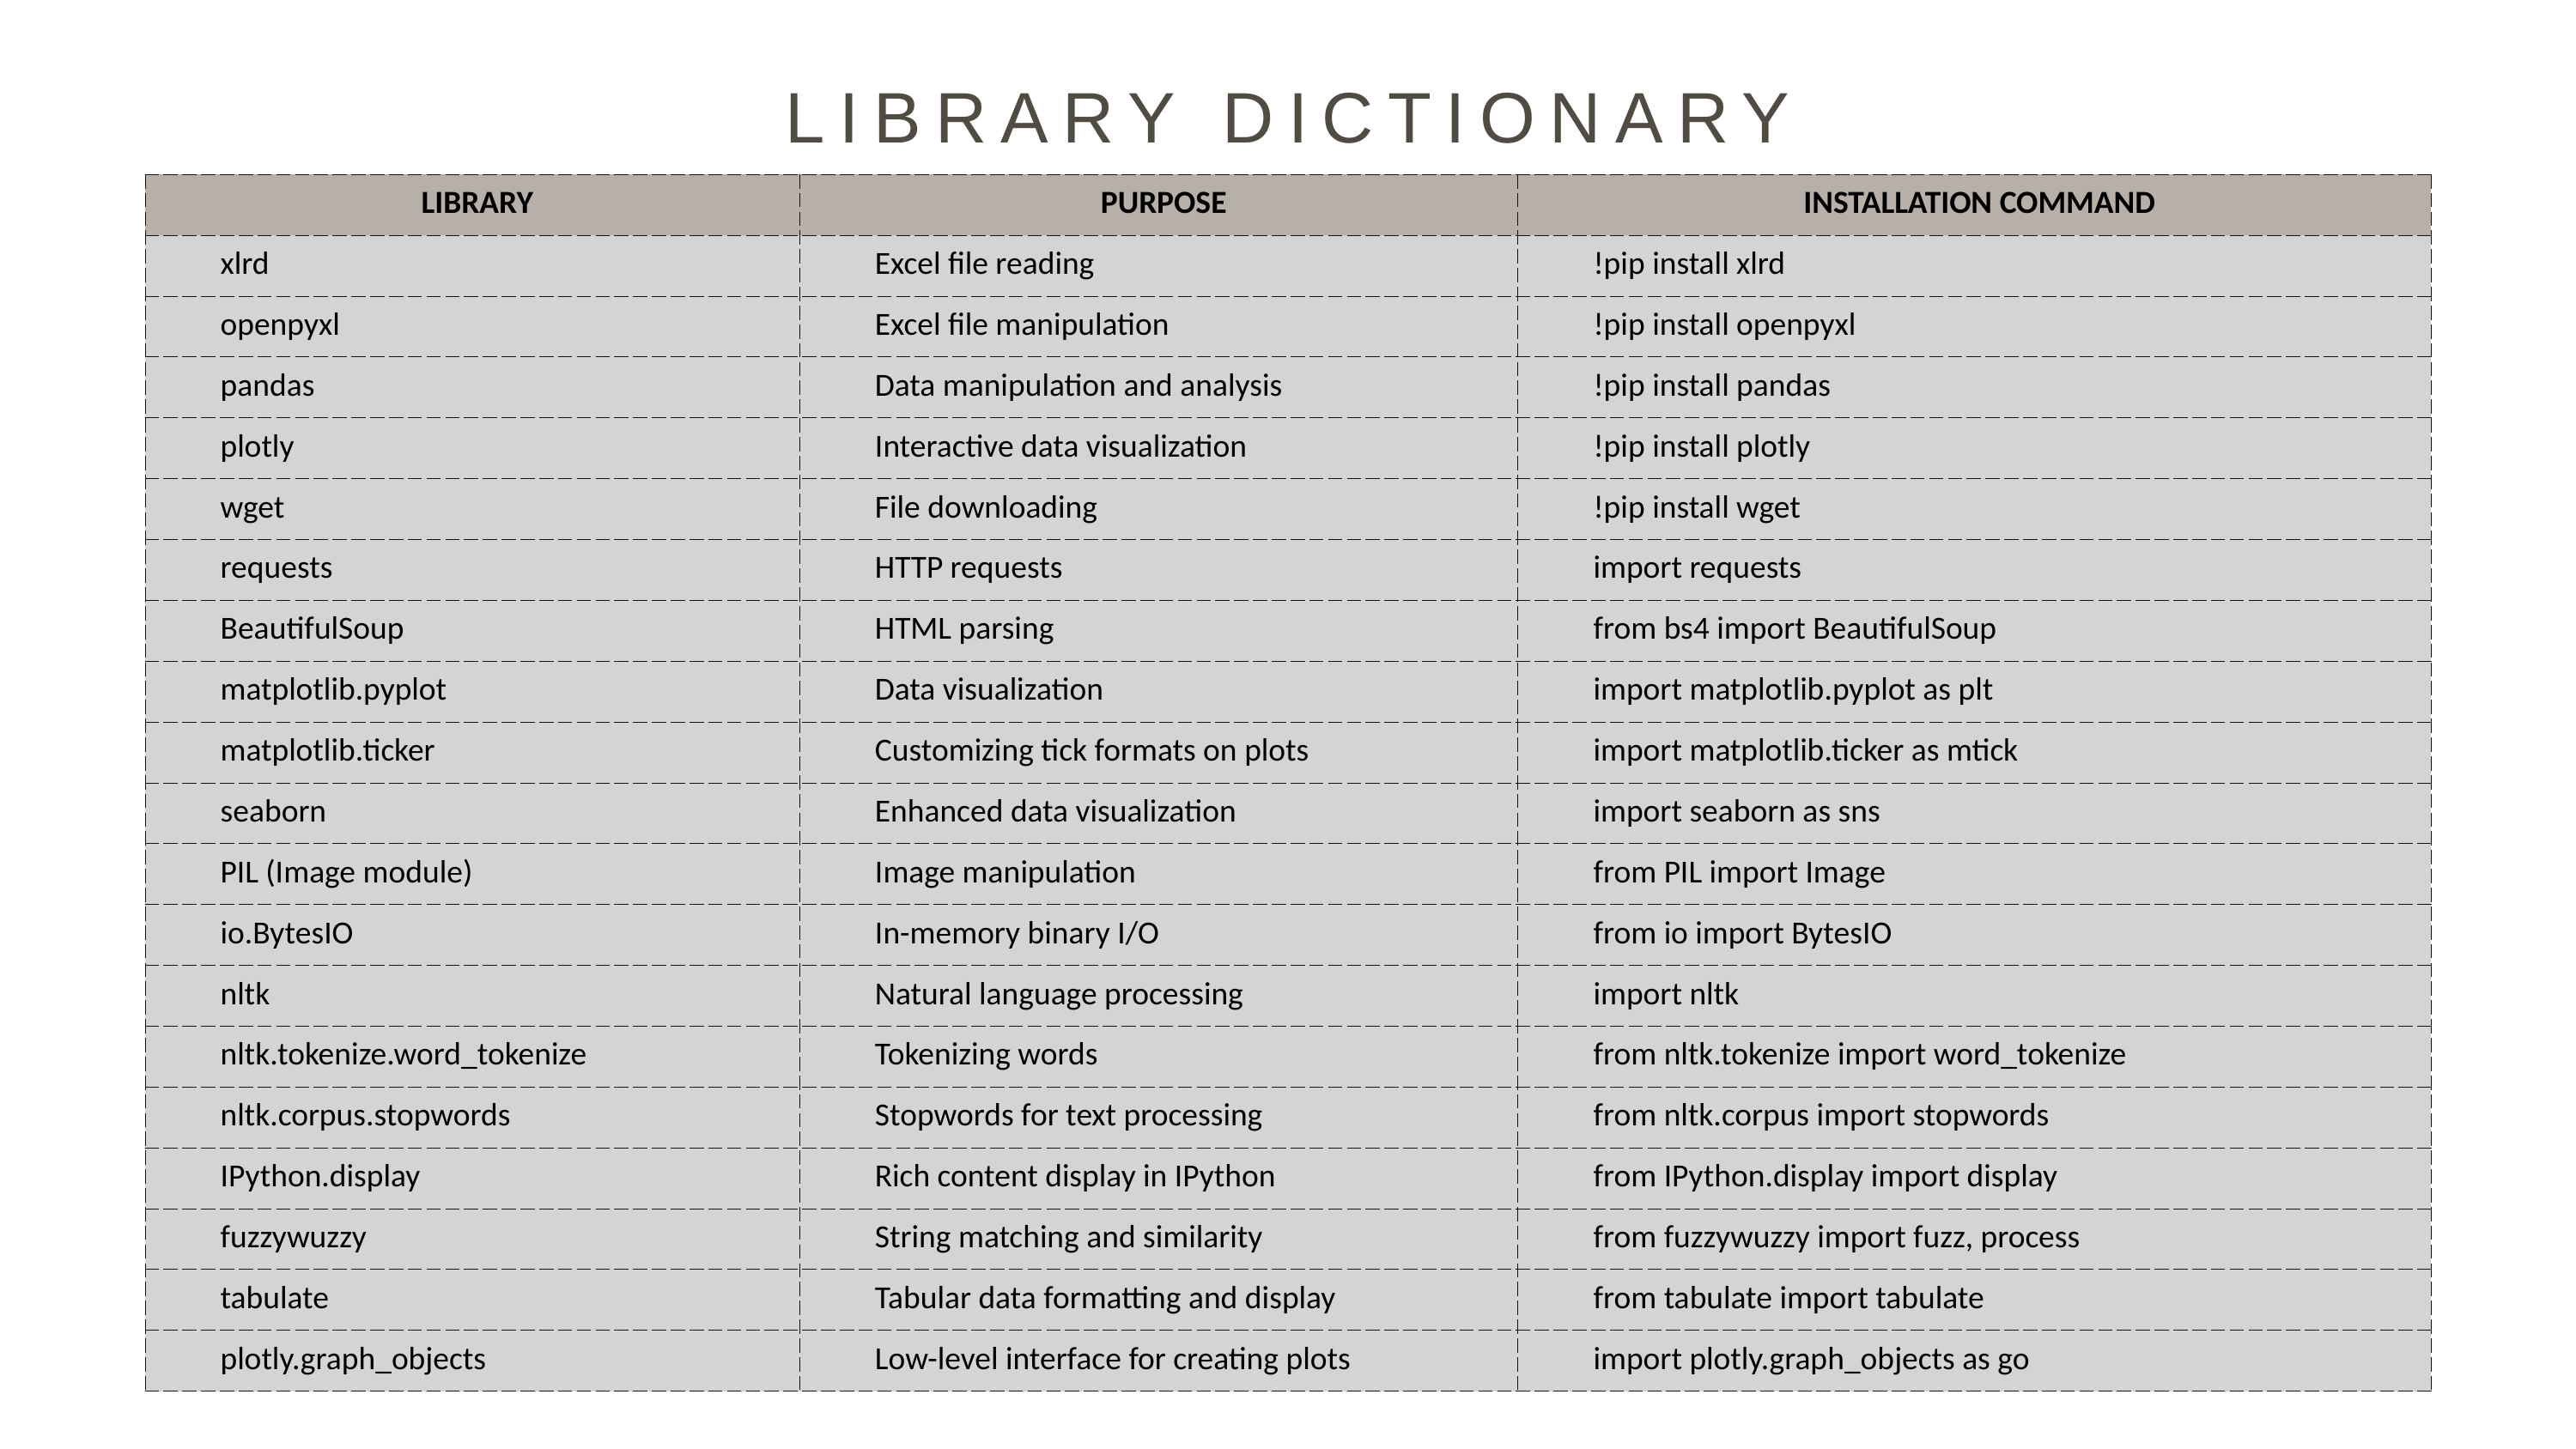

LIBRARY DICTIONARY
| LIBRARY | PURPOSE | INSTALLATION COMMAND |
| --- | --- | --- |
| xlrd | Excel file reading | !pip install xlrd |
| openpyxl | Excel file manipulation | !pip install openpyxl |
| pandas | Data manipulation and analysis | !pip install pandas |
| plotly | Interactive data visualization | !pip install plotly |
| wget | File downloading | !pip install wget |
| requests | HTTP requests | import requests |
| BeautifulSoup | HTML parsing | from bs4 import BeautifulSoup |
| matplotlib.pyplot | Data visualization | import matplotlib.pyplot as plt |
| matplotlib.ticker | Customizing tick formats on plots | import matplotlib.ticker as mtick |
| seaborn | Enhanced data visualization | import seaborn as sns |
| PIL (Image module) | Image manipulation | from PIL import Image |
| io.BytesIO | In-memory binary I/O | from io import BytesIO |
| nltk | Natural language processing | import nltk |
| nltk.tokenize.word\_tokenize | Tokenizing words | from nltk.tokenize import word\_tokenize |
| nltk.corpus.stopwords | Stopwords for text processing | from nltk.corpus import stopwords |
| IPython.display | Rich content display in IPython | from IPython.display import display |
| fuzzywuzzy | String matching and similarity | from fuzzywuzzy import fuzz, process |
| tabulate | Tabular data formatting and display | from tabulate import tabulate |
| plotly.graph\_objects | Low-level interface for creating plots | import plotly.graph\_objects as go |